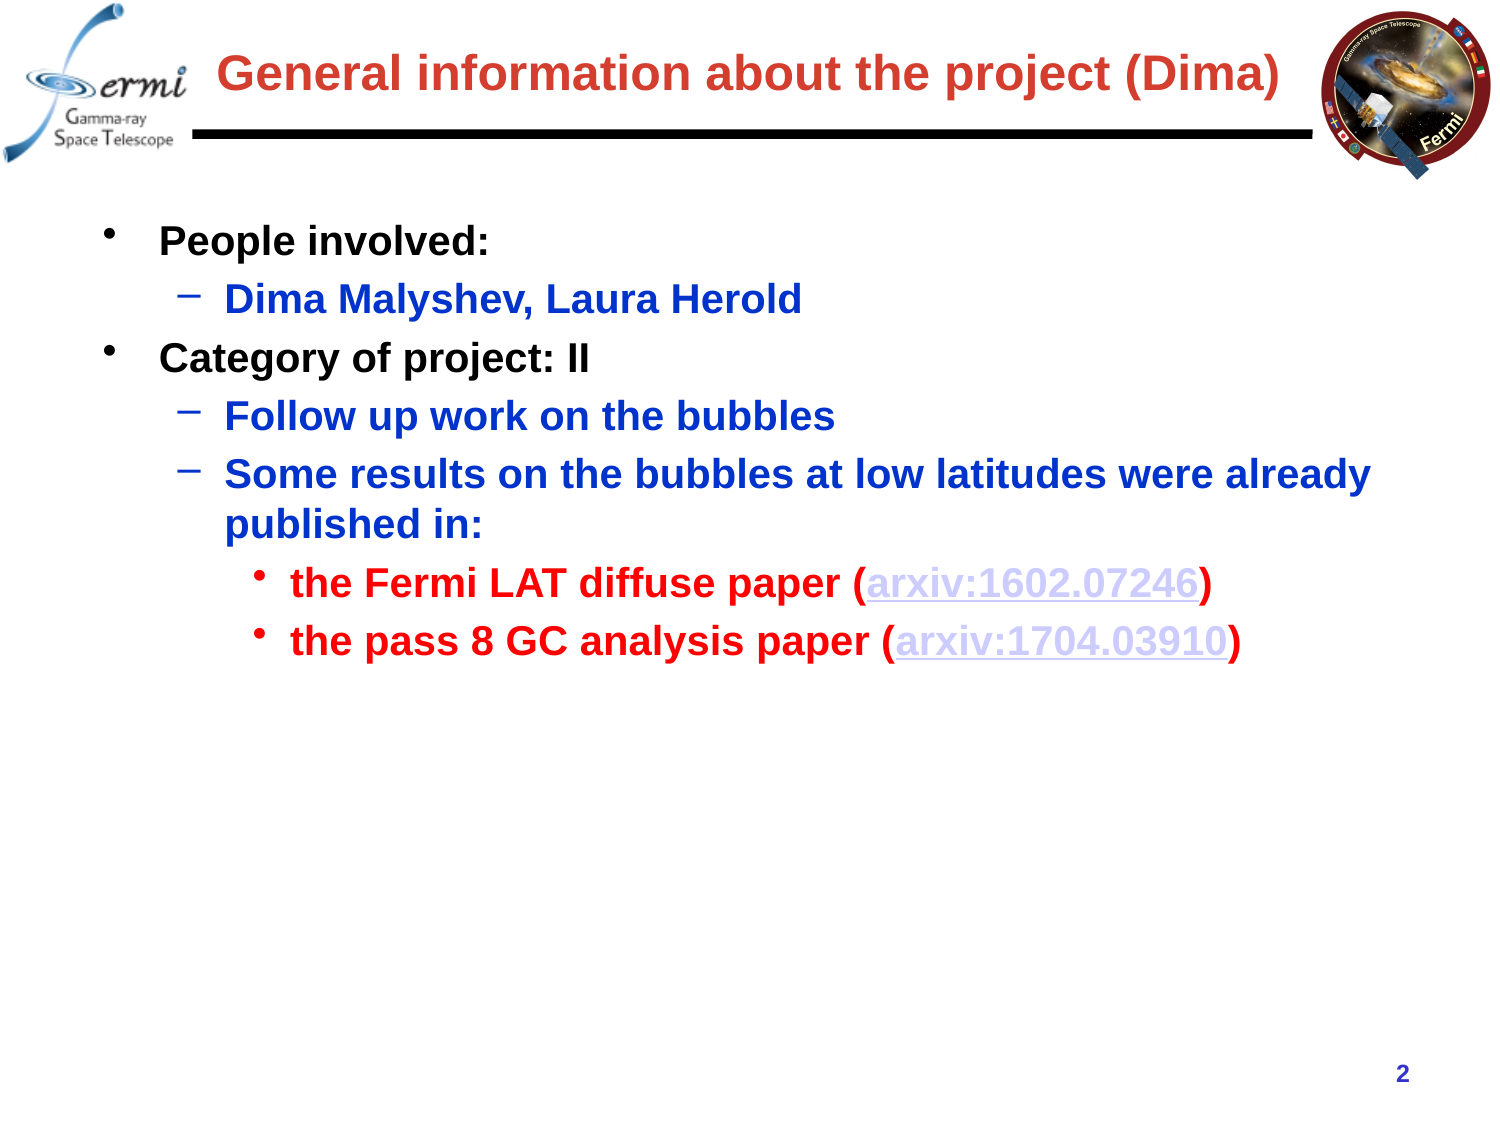

# General information about the project (Dima)
People involved:
Dima Malyshev, Laura Herold
Category of project: II
Follow up work on the bubbles
Some results on the bubbles at low latitudes were already published in:
the Fermi LAT diffuse paper (arxiv:1602.07246)
the pass 8 GC analysis paper (arxiv:1704.03910)

2